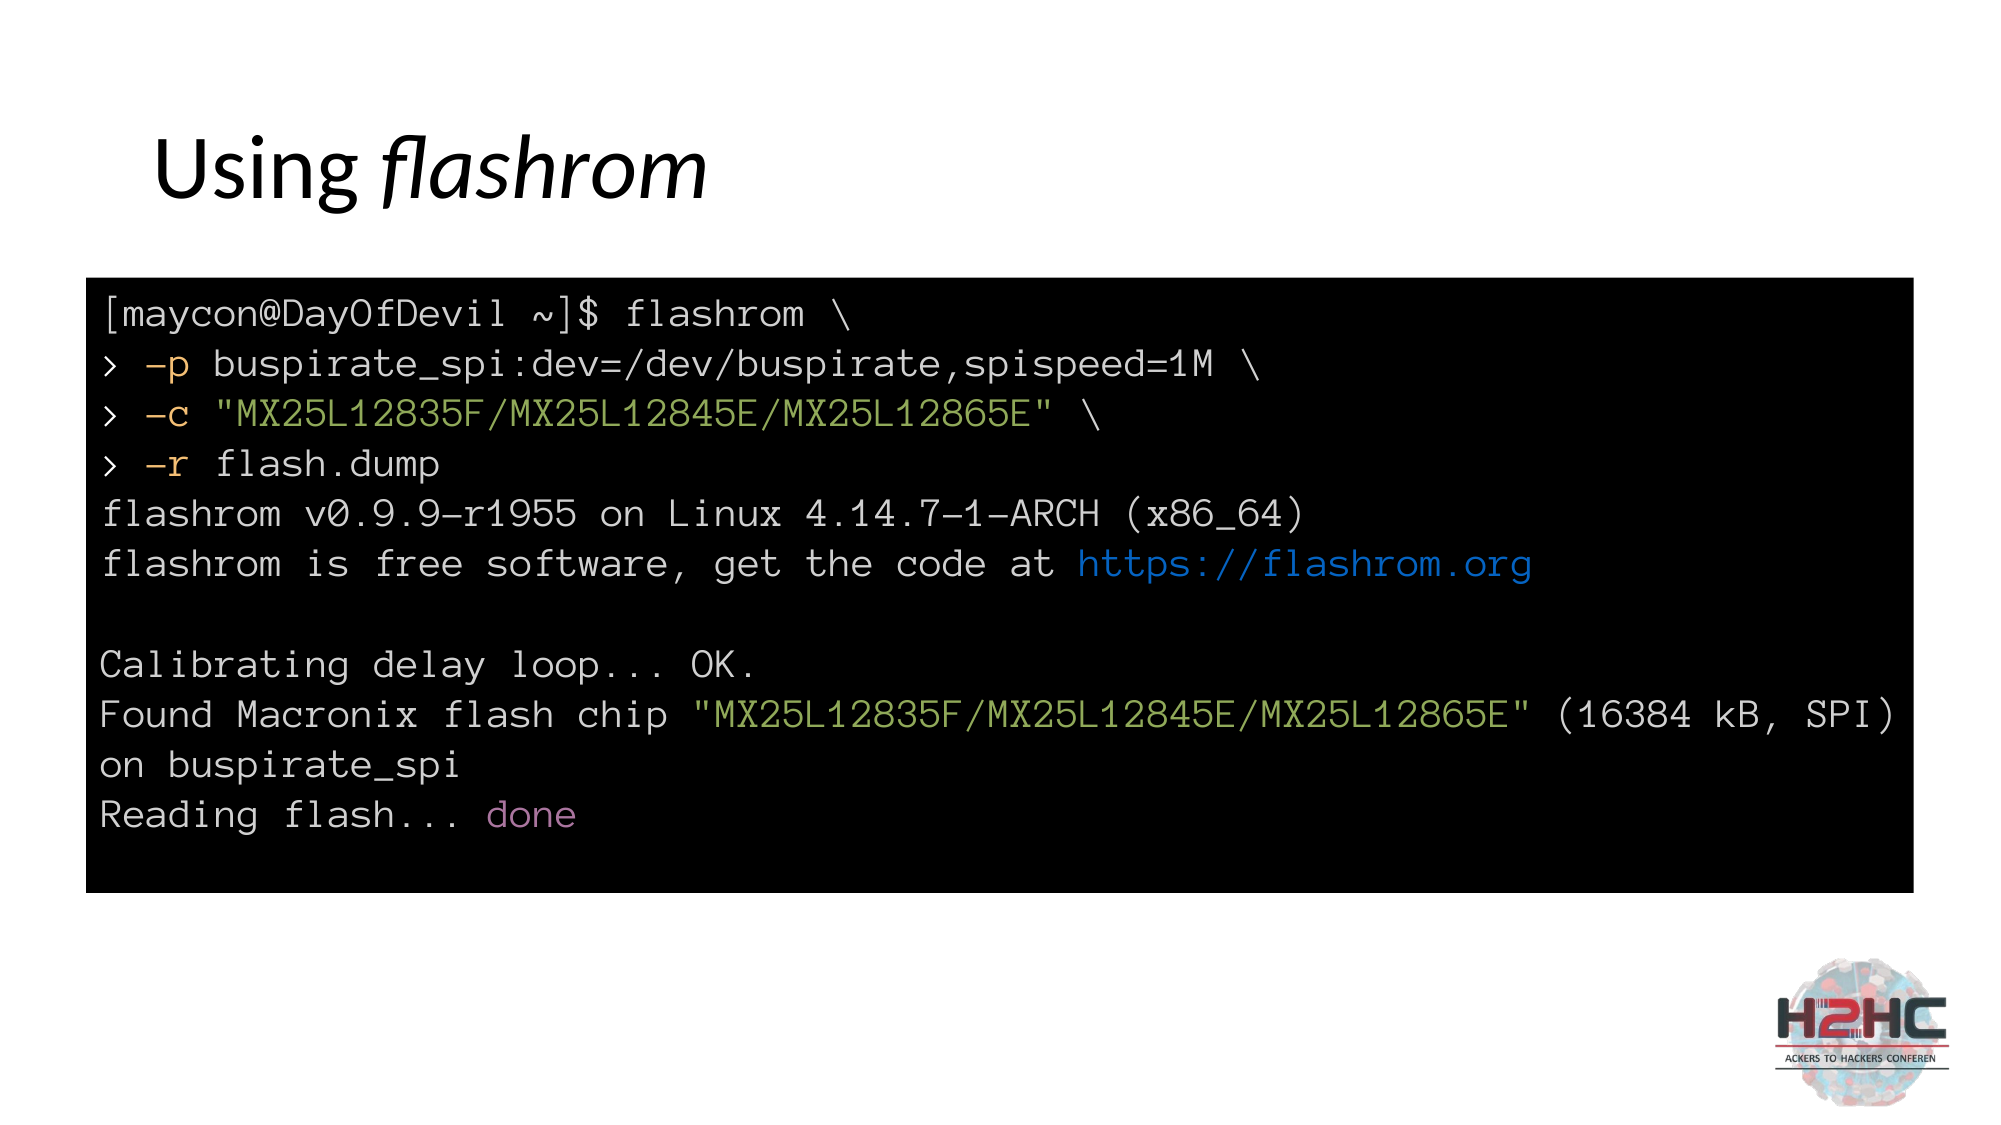

# Using flashrom
[maycon@DayOfDevil ~]$ flashrom \
> -p buspirate_spi:dev=/dev/buspirate,spispeed=1M \
> -c "MX25L12835F/MX25L12845E/MX25L12865E" \
> -r flash.dump
flashrom v0.9.9-r1955 on Linux 4.14.7-1-ARCH (x86_64)
flashrom is free software, get the code at https://flashrom.org

Calibrating delay loop... OK.
Found Macronix flash chip "MX25L12835F/MX25L12845E/MX25L12865E" (16384 kB, SPI)
on buspirate_spi
Reading flash... done